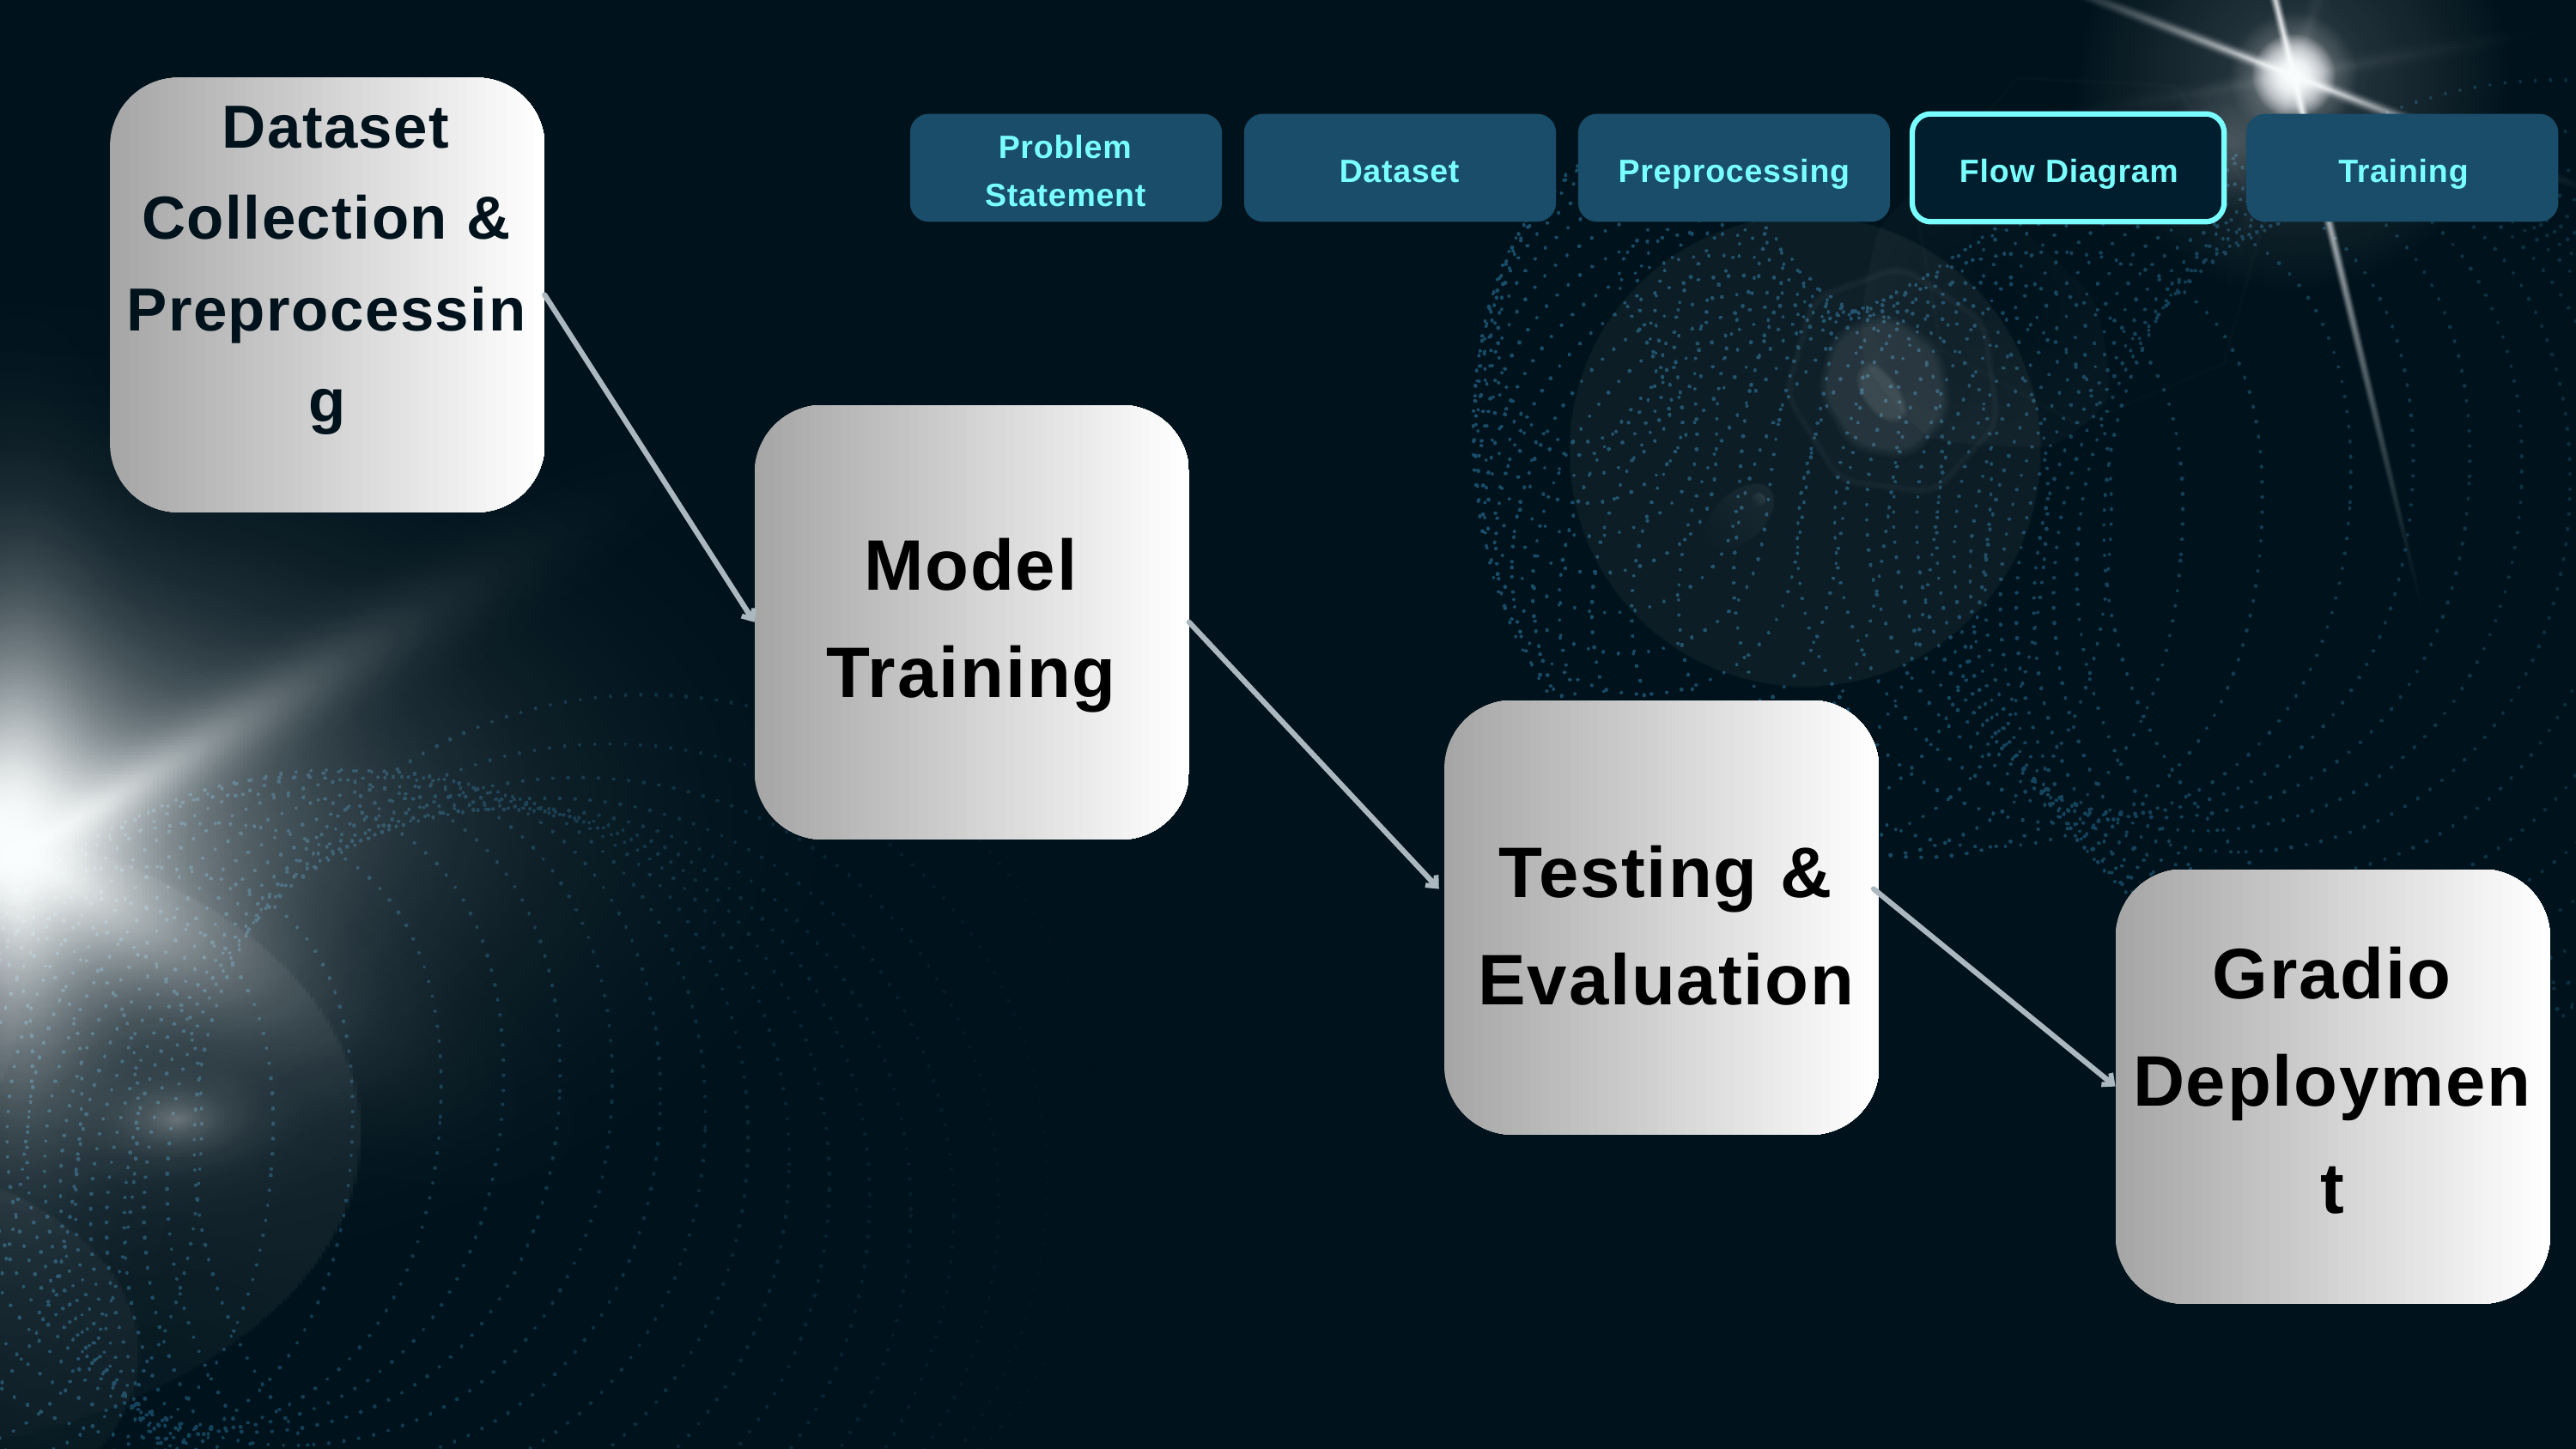

Dataset Collection & Preprocessing

Problem Statement
Dataset
Preprocessing
Flow Diagram
Training

Model Training

Testing & Evaluation

Gradio Deployment